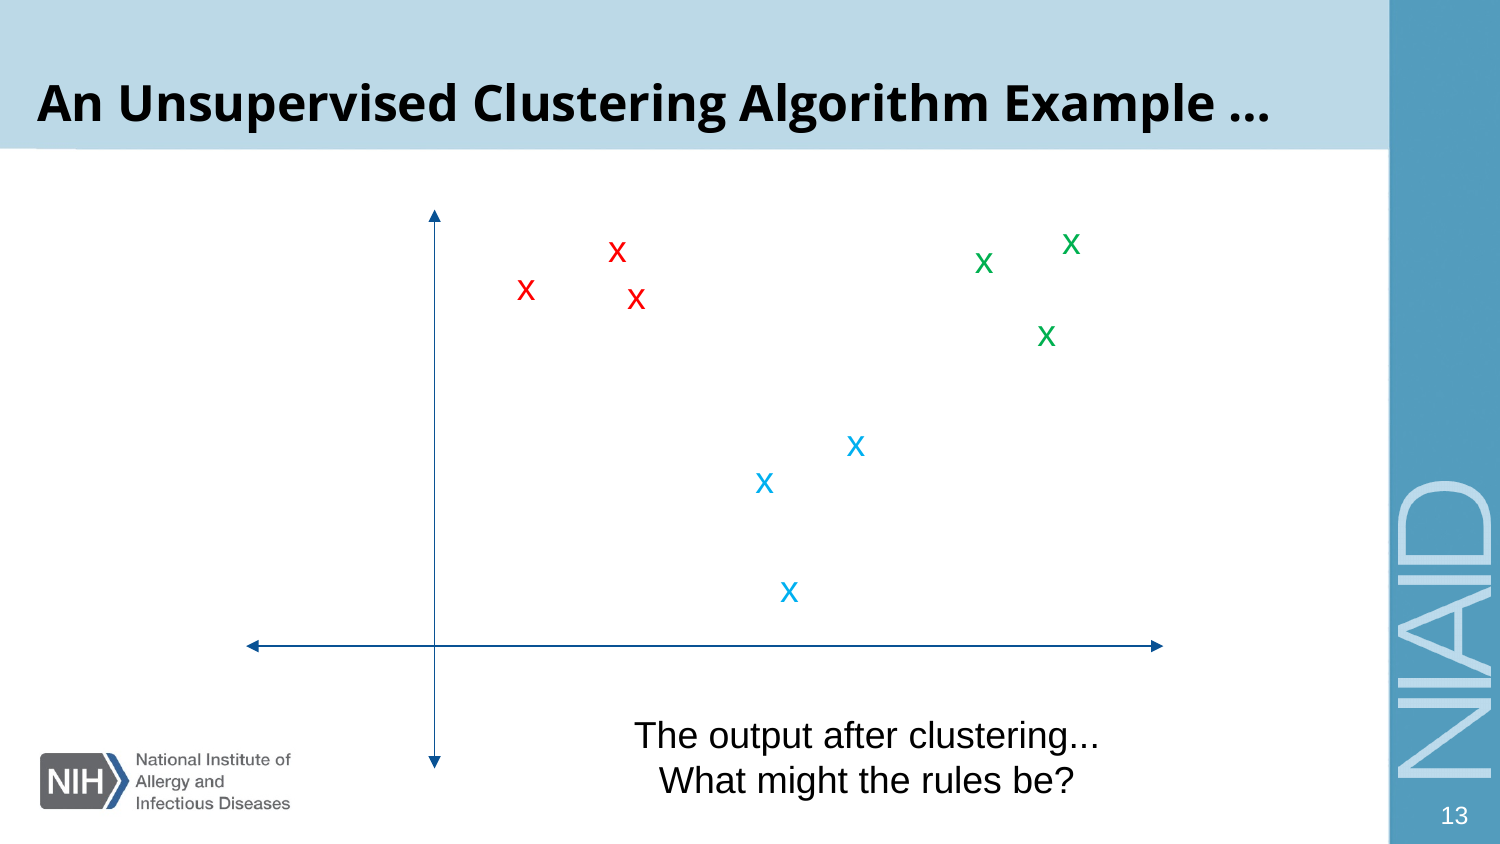

# An Unsupervised Clustering Algorithm Example …
x
x
x
x
x
x
x
x
x
The output after clustering...
What might the rules be?
13